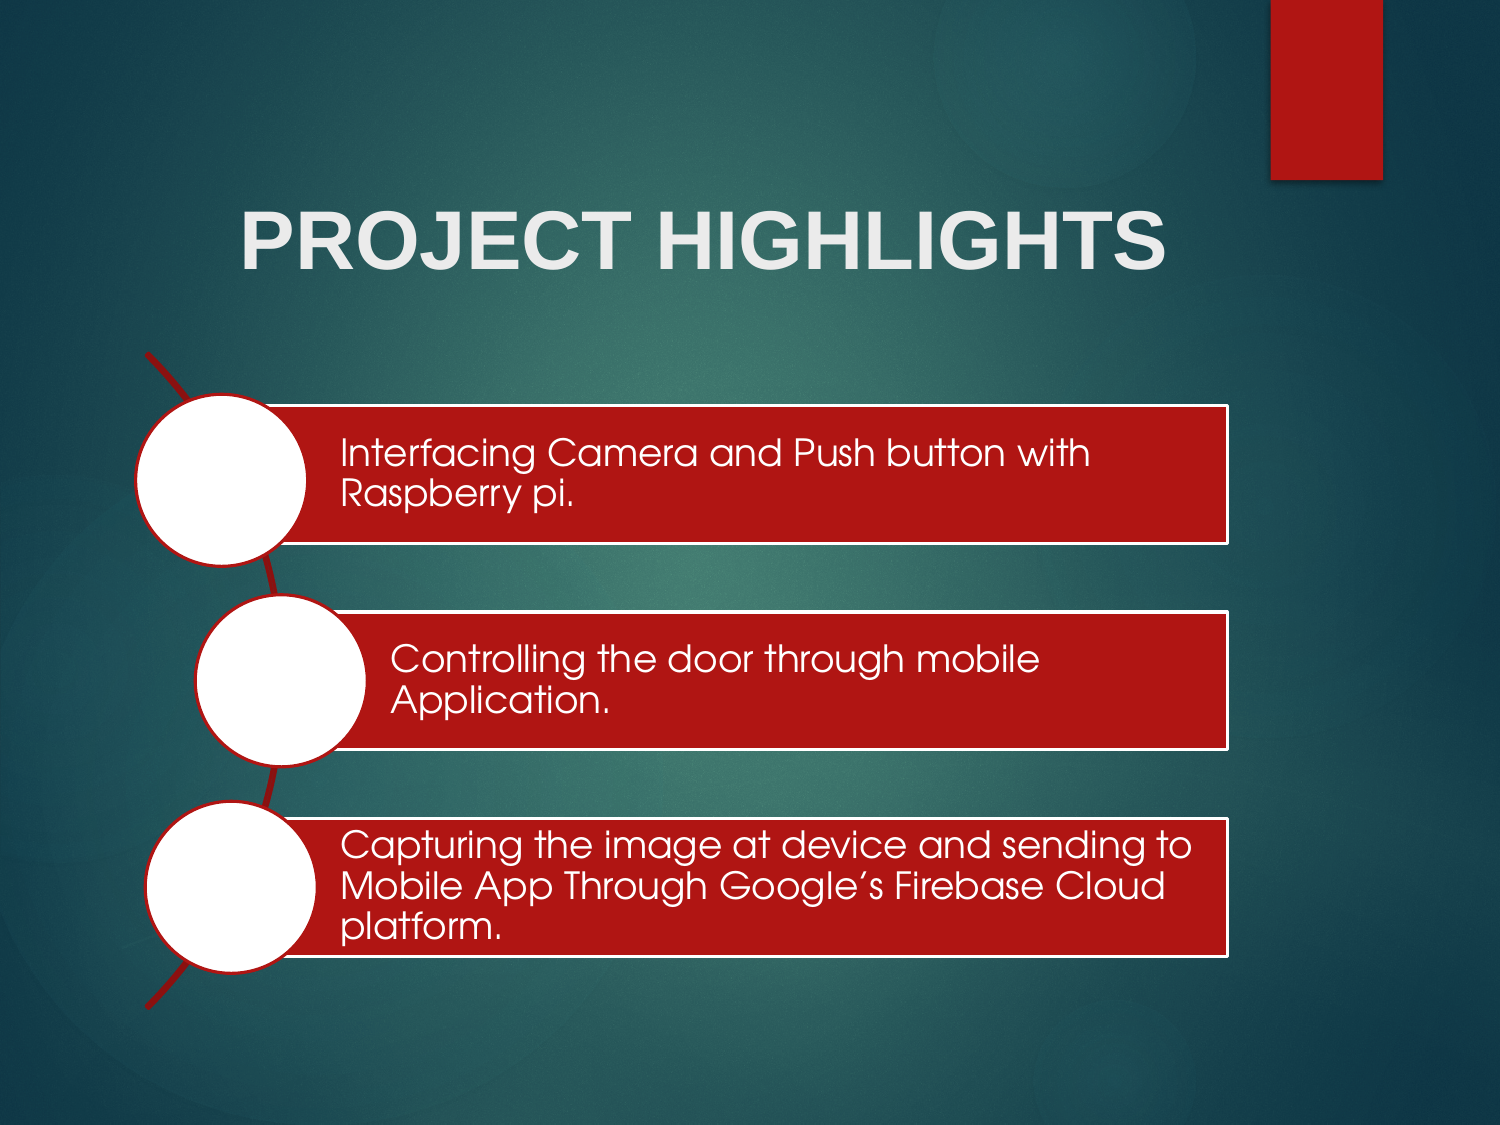

# PROJECT HIGHLIGHTS
Interfacing Camera and Push button with Raspberry pi.
Controlling the door through mobile Application.
Capturing the image at device and sending to Mobile App Through Google’s Firebase Cloud platform.